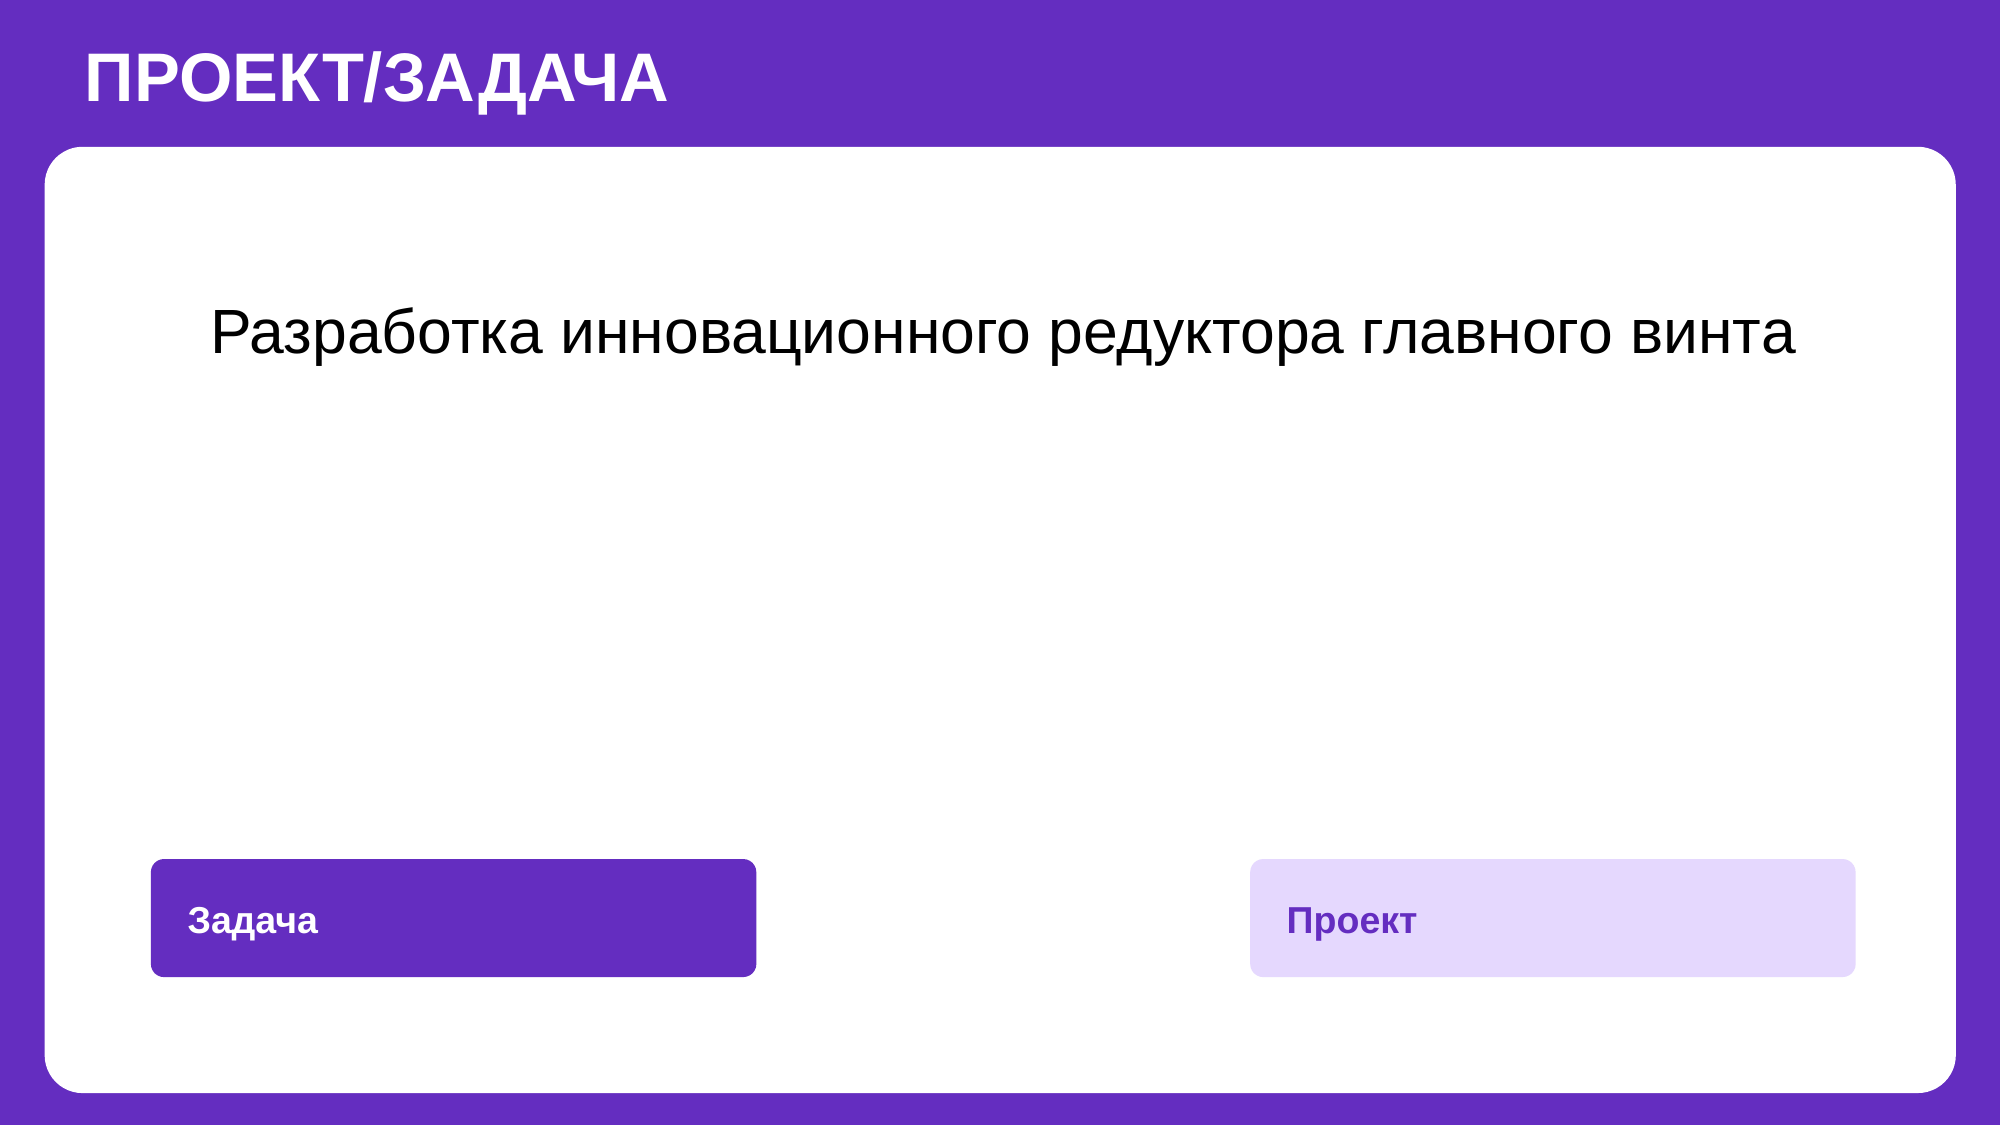

ПРОЕКТ/ЗАДАЧА

Разработка инновационного редуктора главного винта
Задача
Проект